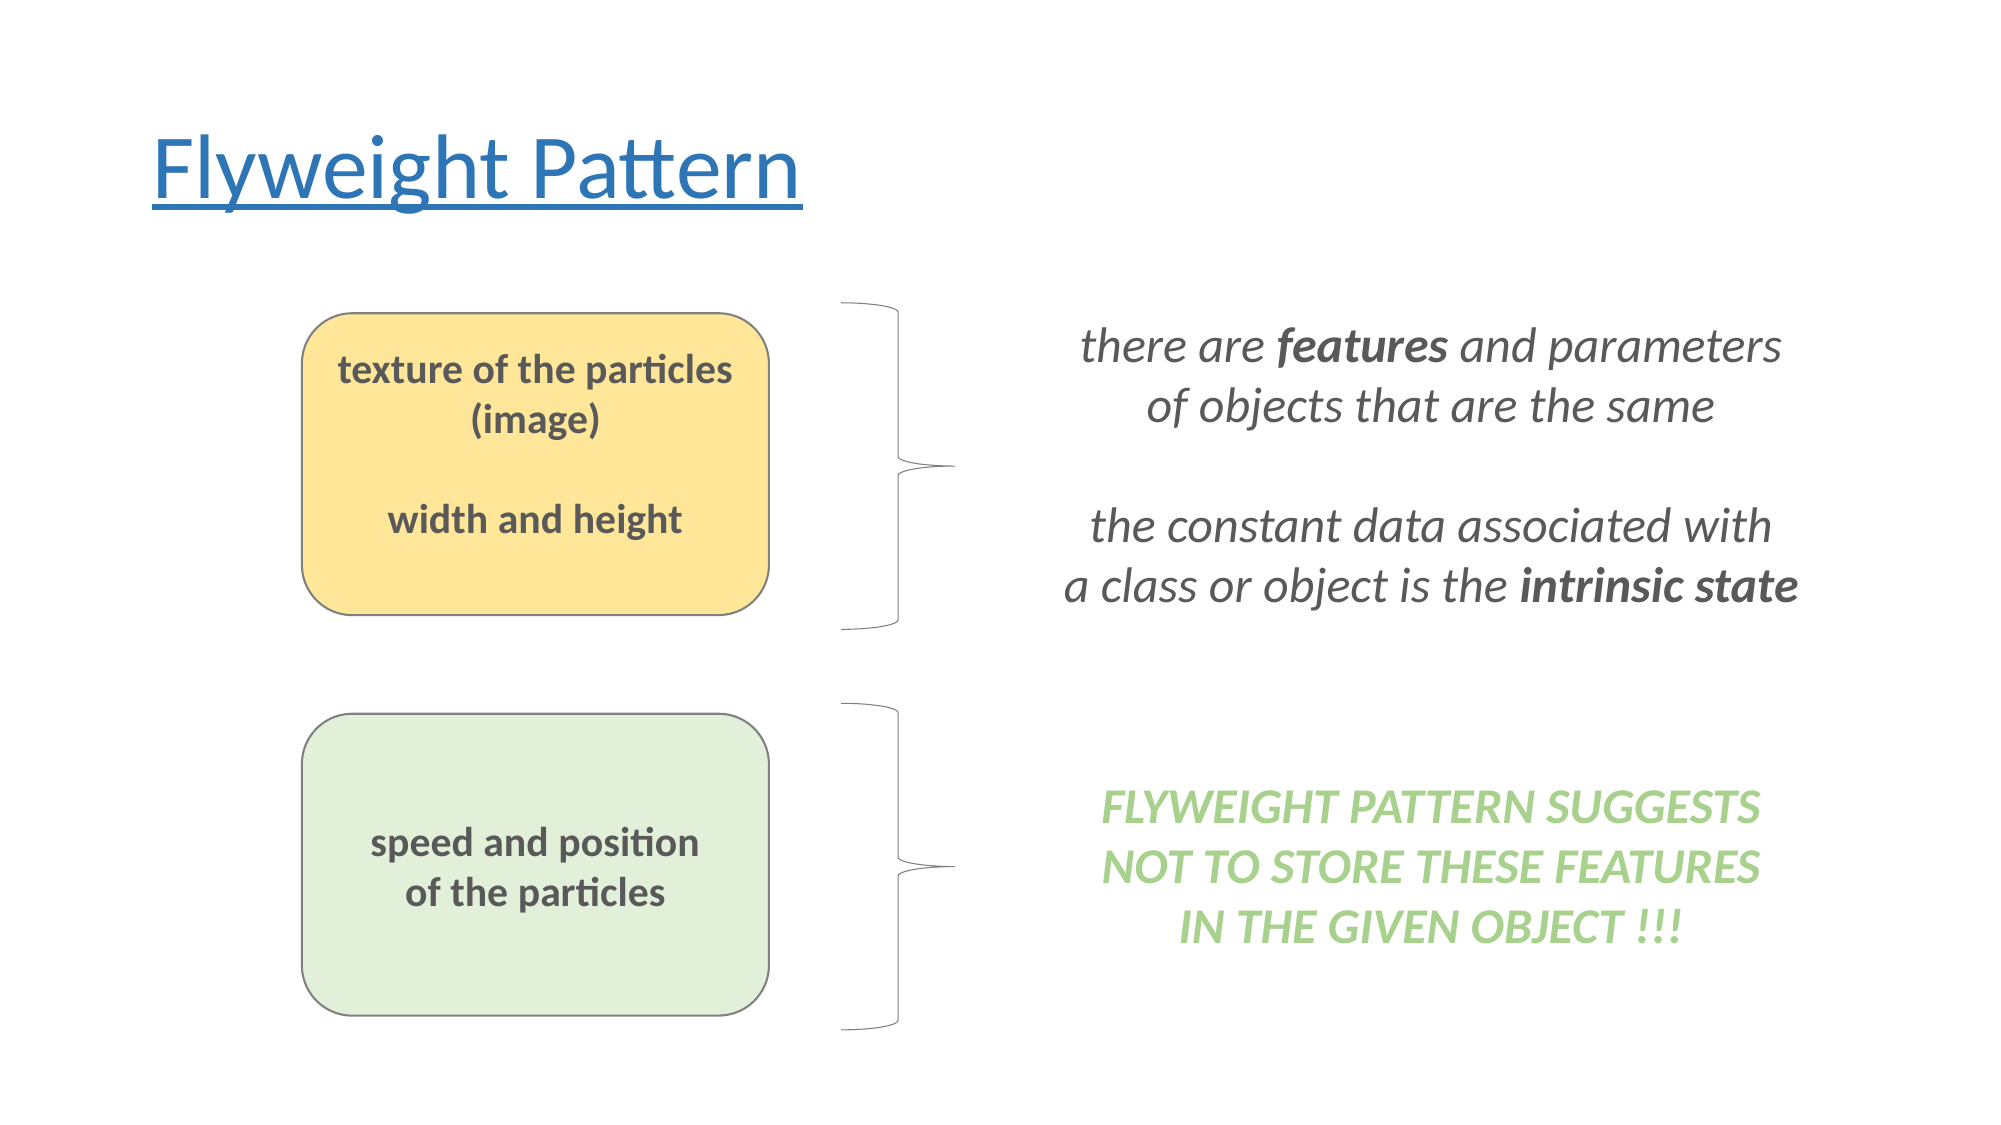

# Flyweight Pattern

there are features and parameters
of objects that are the same

the constant data associated with
a class or object is the intrinsic state
texture of the particles
(image)

width and height

speed and position
of the particles
FLYWEIGHT PATTERN SUGGESTS
NOT TO STORE THESE FEATURES
IN THE GIVEN OBJECT !!!